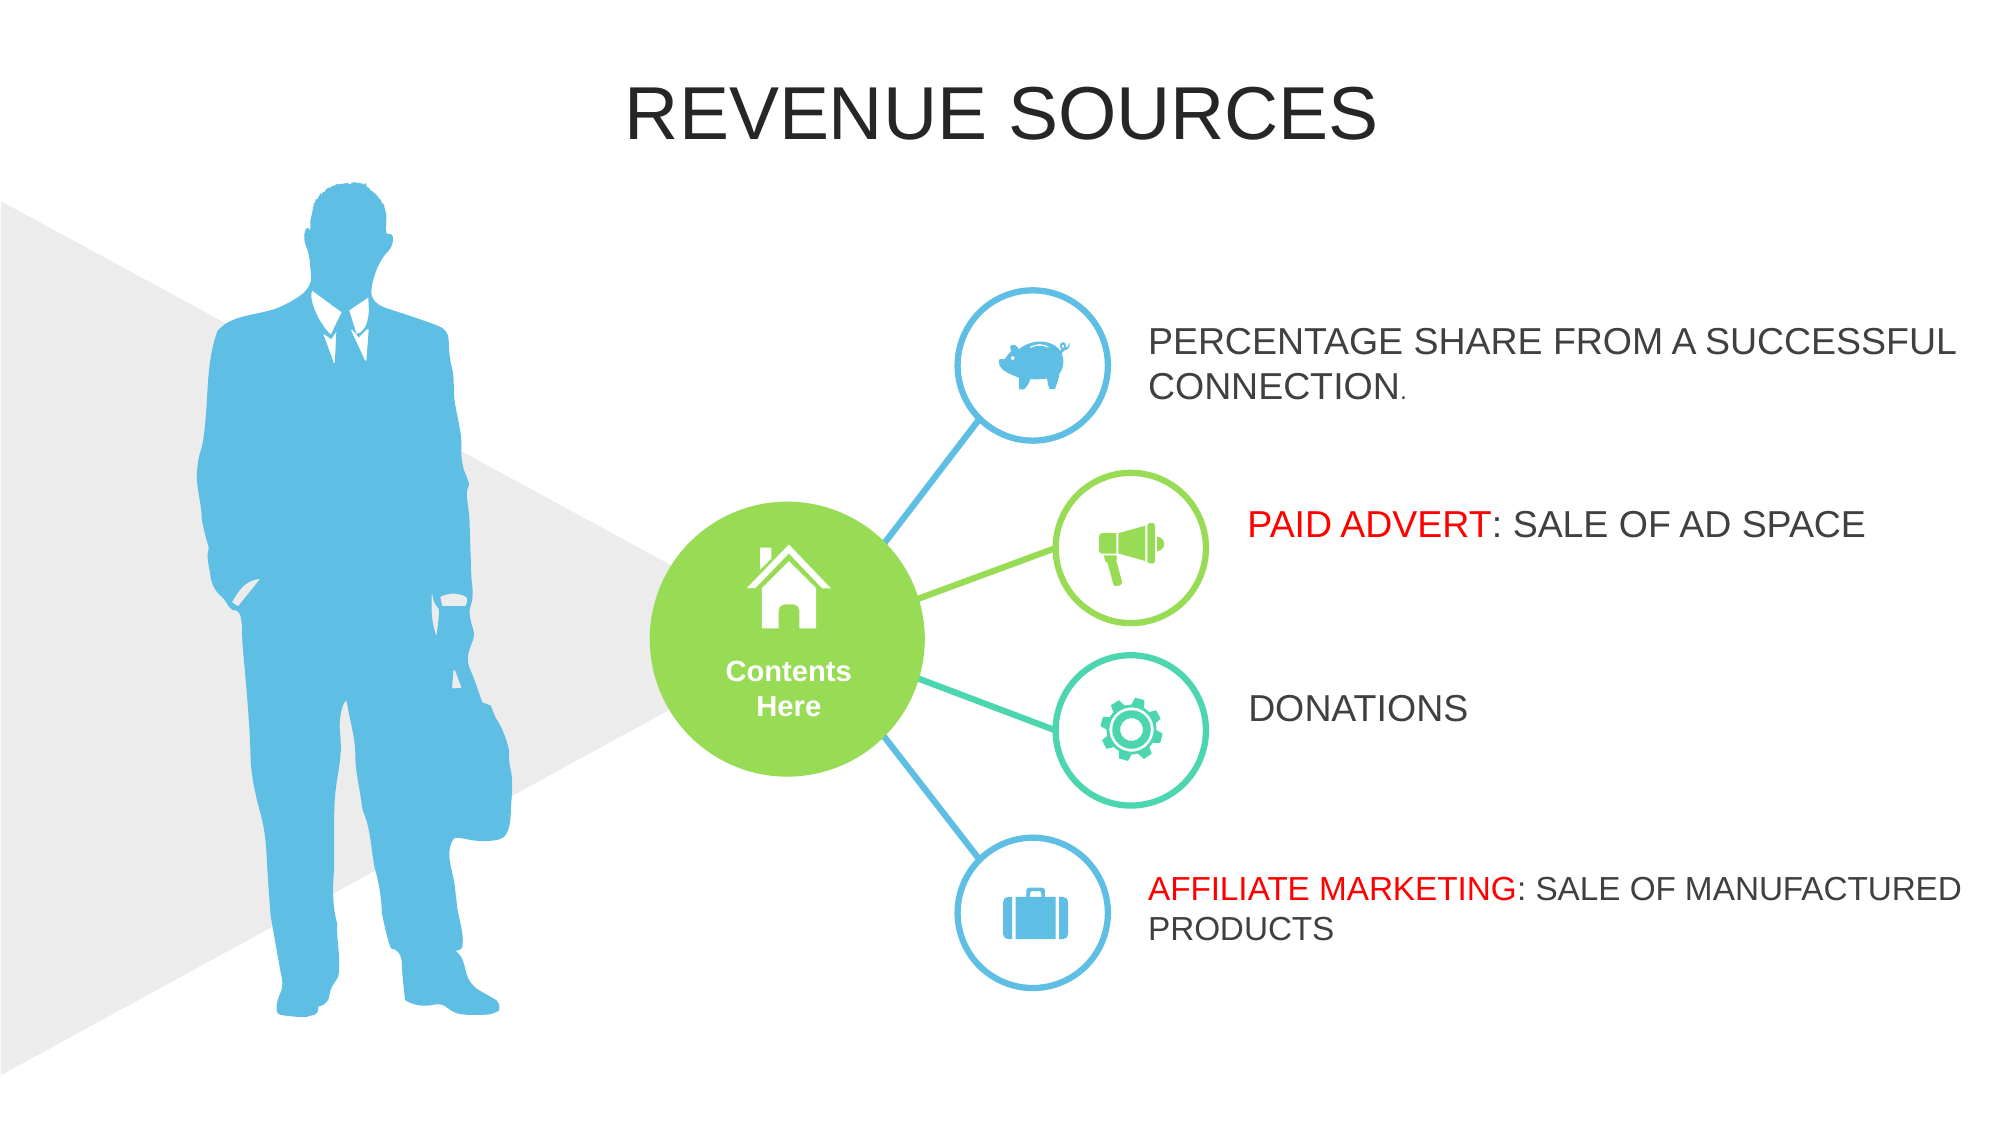

REVENUE SOURCES

PERCENTAGE SHARE FROM A SUCCESSFUL CONNECTION.

PAID ADVERT: SALE OF AD SPACE

Contents
Here

DONATIONS

AFFILIATE MARKETING: SALE OF MANUFACTURED PRODUCTS